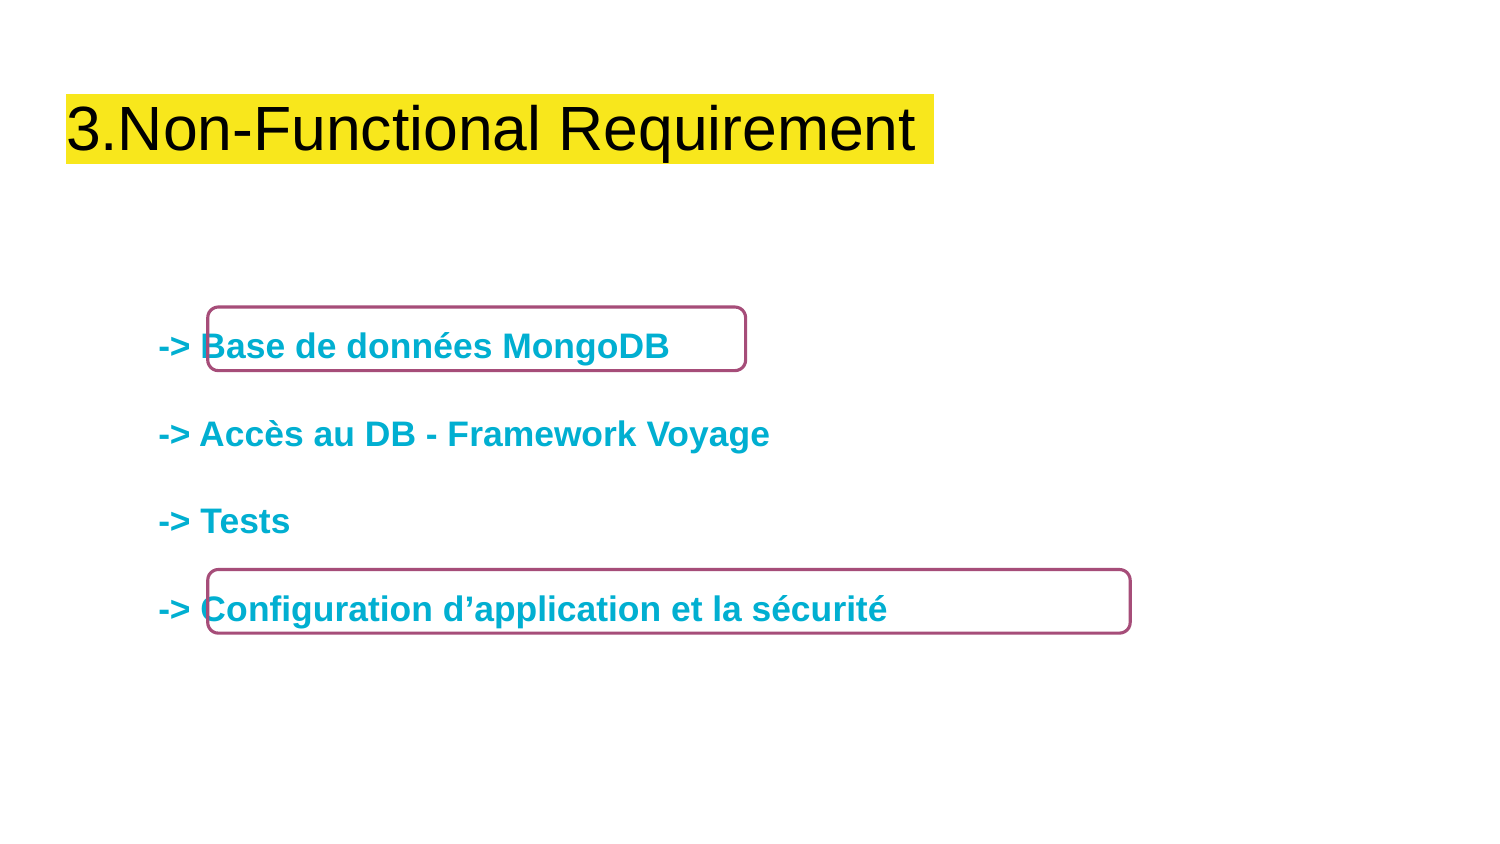

# 3.Non-Functional Requirement

-> Base de données MongoDB
-> Accès au DB - Framework Voyage
-> Tests
-> Configuration d’application et la sécurité